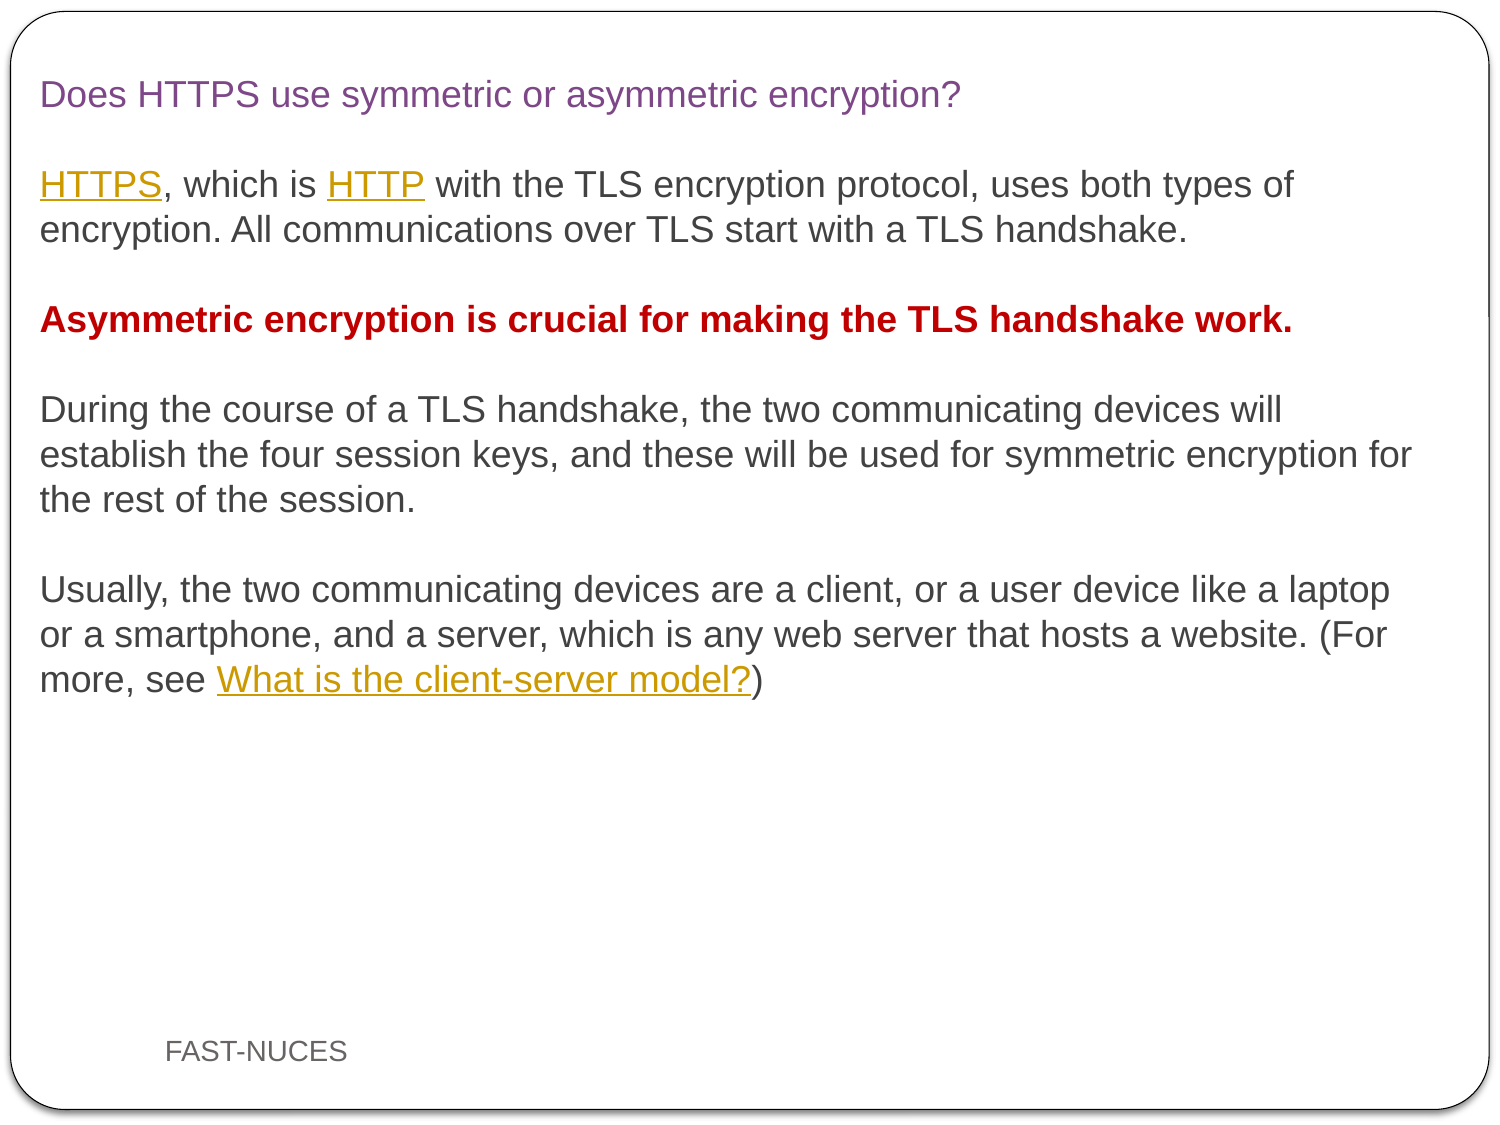

Does HTTPS use symmetric or asymmetric encryption?

HTTPS, which is HTTP with the TLS encryption protocol, uses both types of encryption. All communications over TLS start with a TLS handshake.

Asymmetric encryption is crucial for making the TLS handshake work.

During the course of a TLS handshake, the two communicating devices will establish the four session keys, and these will be used for symmetric encryption for the rest of the session.

Usually, the two communicating devices are a client, or a user device like a laptop or a smartphone, and a server, which is any web server that hosts a website. (For more, see What is the client-server model?)

FAST-NUCES